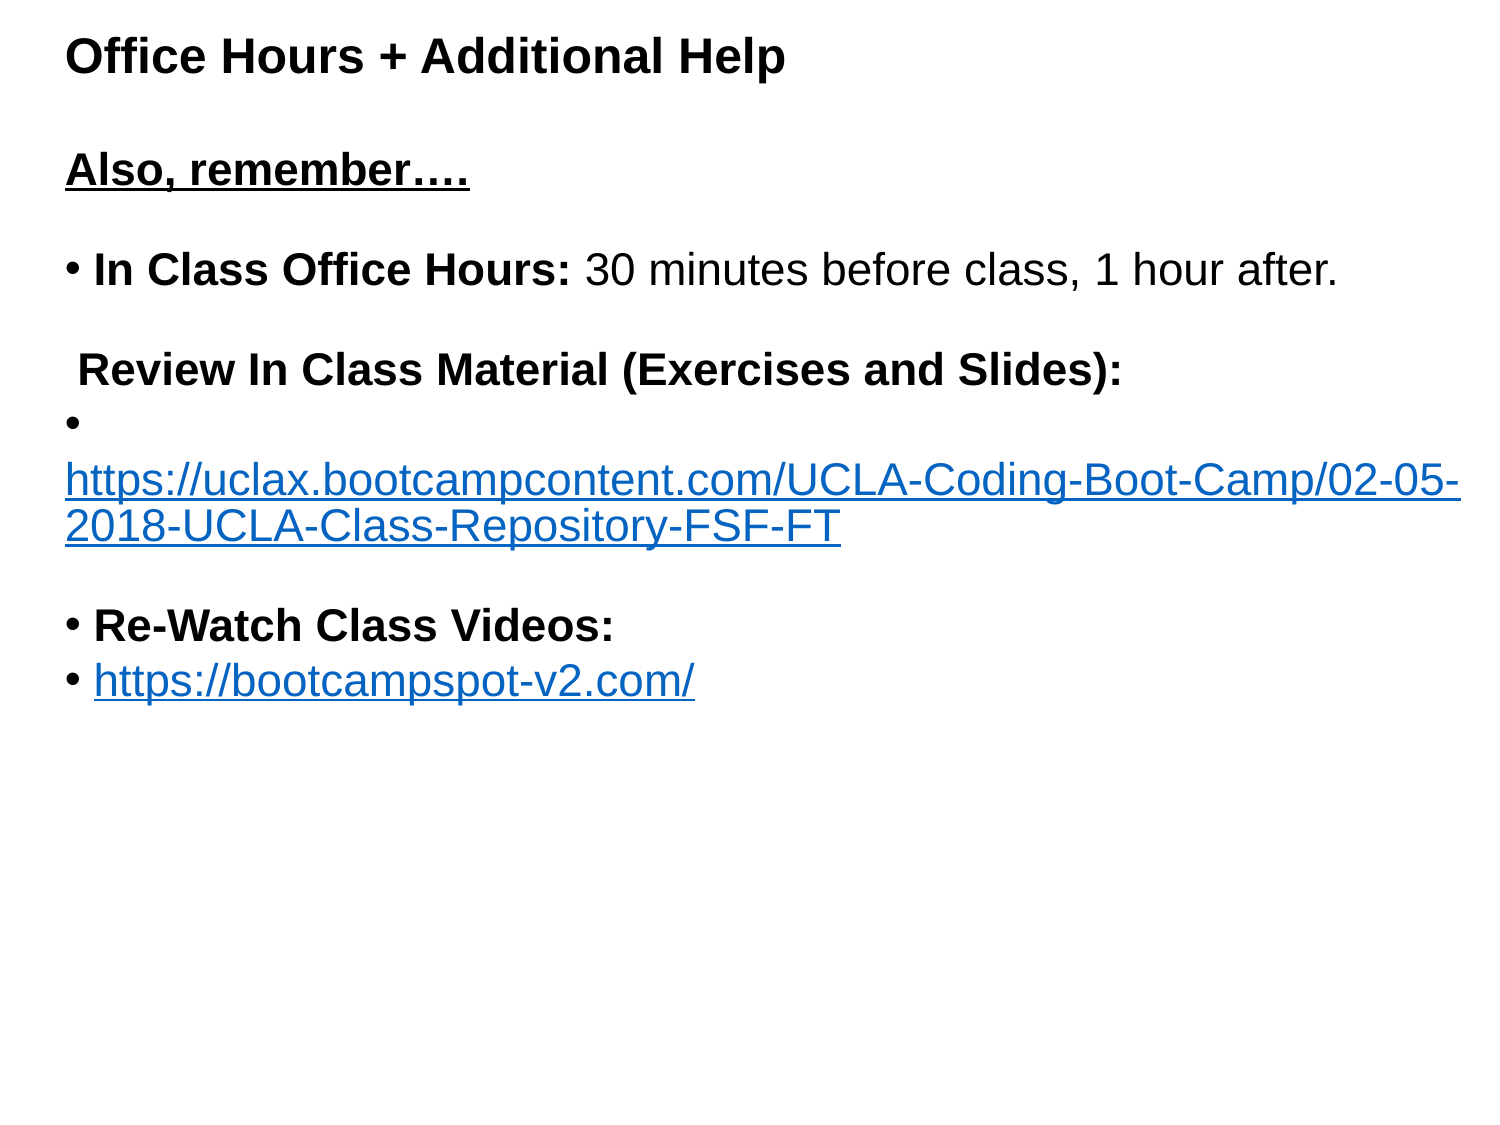

Office Hours + Additional Help
Also, remember….

 In Class Office Hours: 30 minutes before class, 1 hour after.

 Review In Class Material (Exercises and Slides):
 https://uclax.bootcampcontent.com/UCLA-Coding-Boot-Camp/02-05-2018-UCLA-Class-Repository-FSF-FT

 Re-Watch Class Videos:
 https://bootcampspot-v2.com/